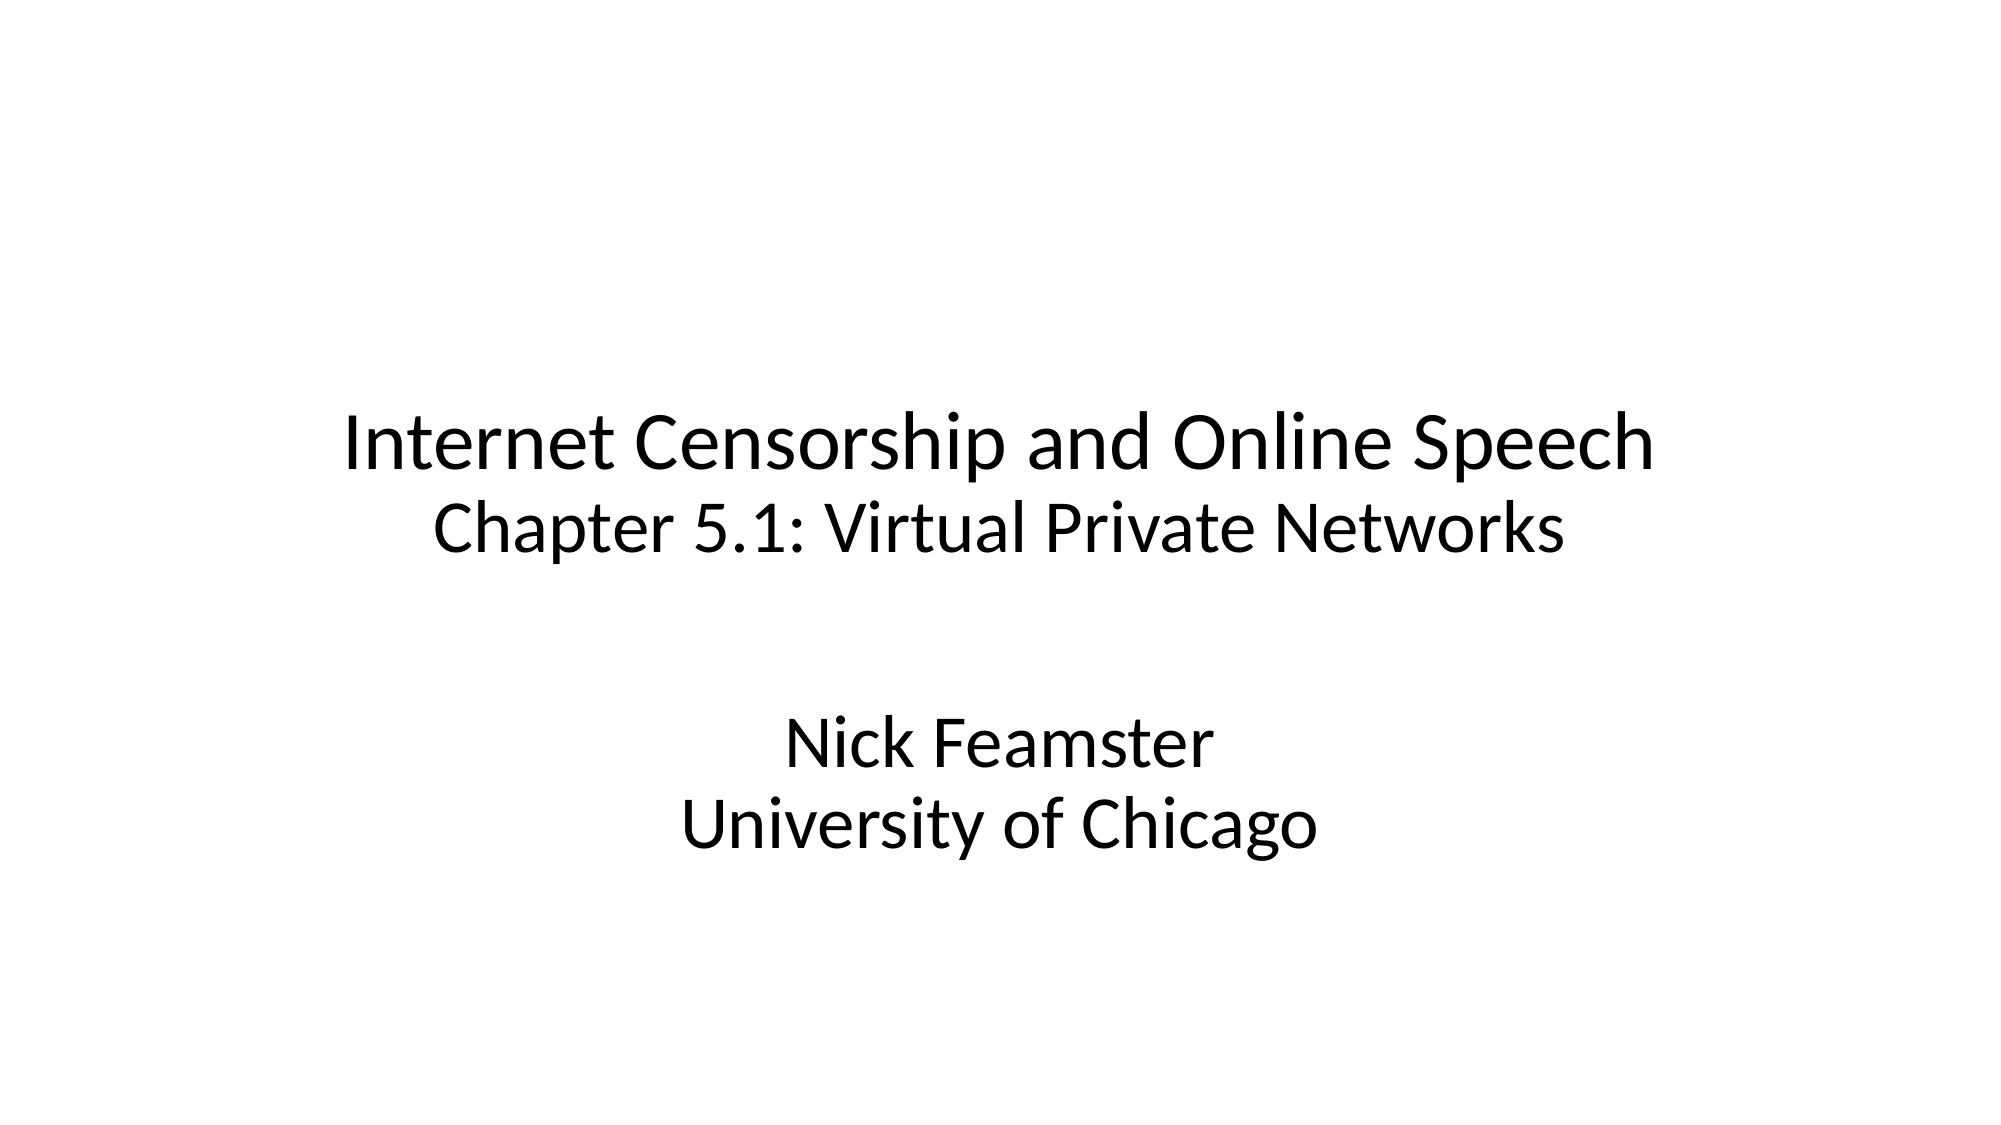

# Internet Censorship and Online Speech Chapter 5.1: Virtual Private Networks
Nick Feamster
University of Chicago